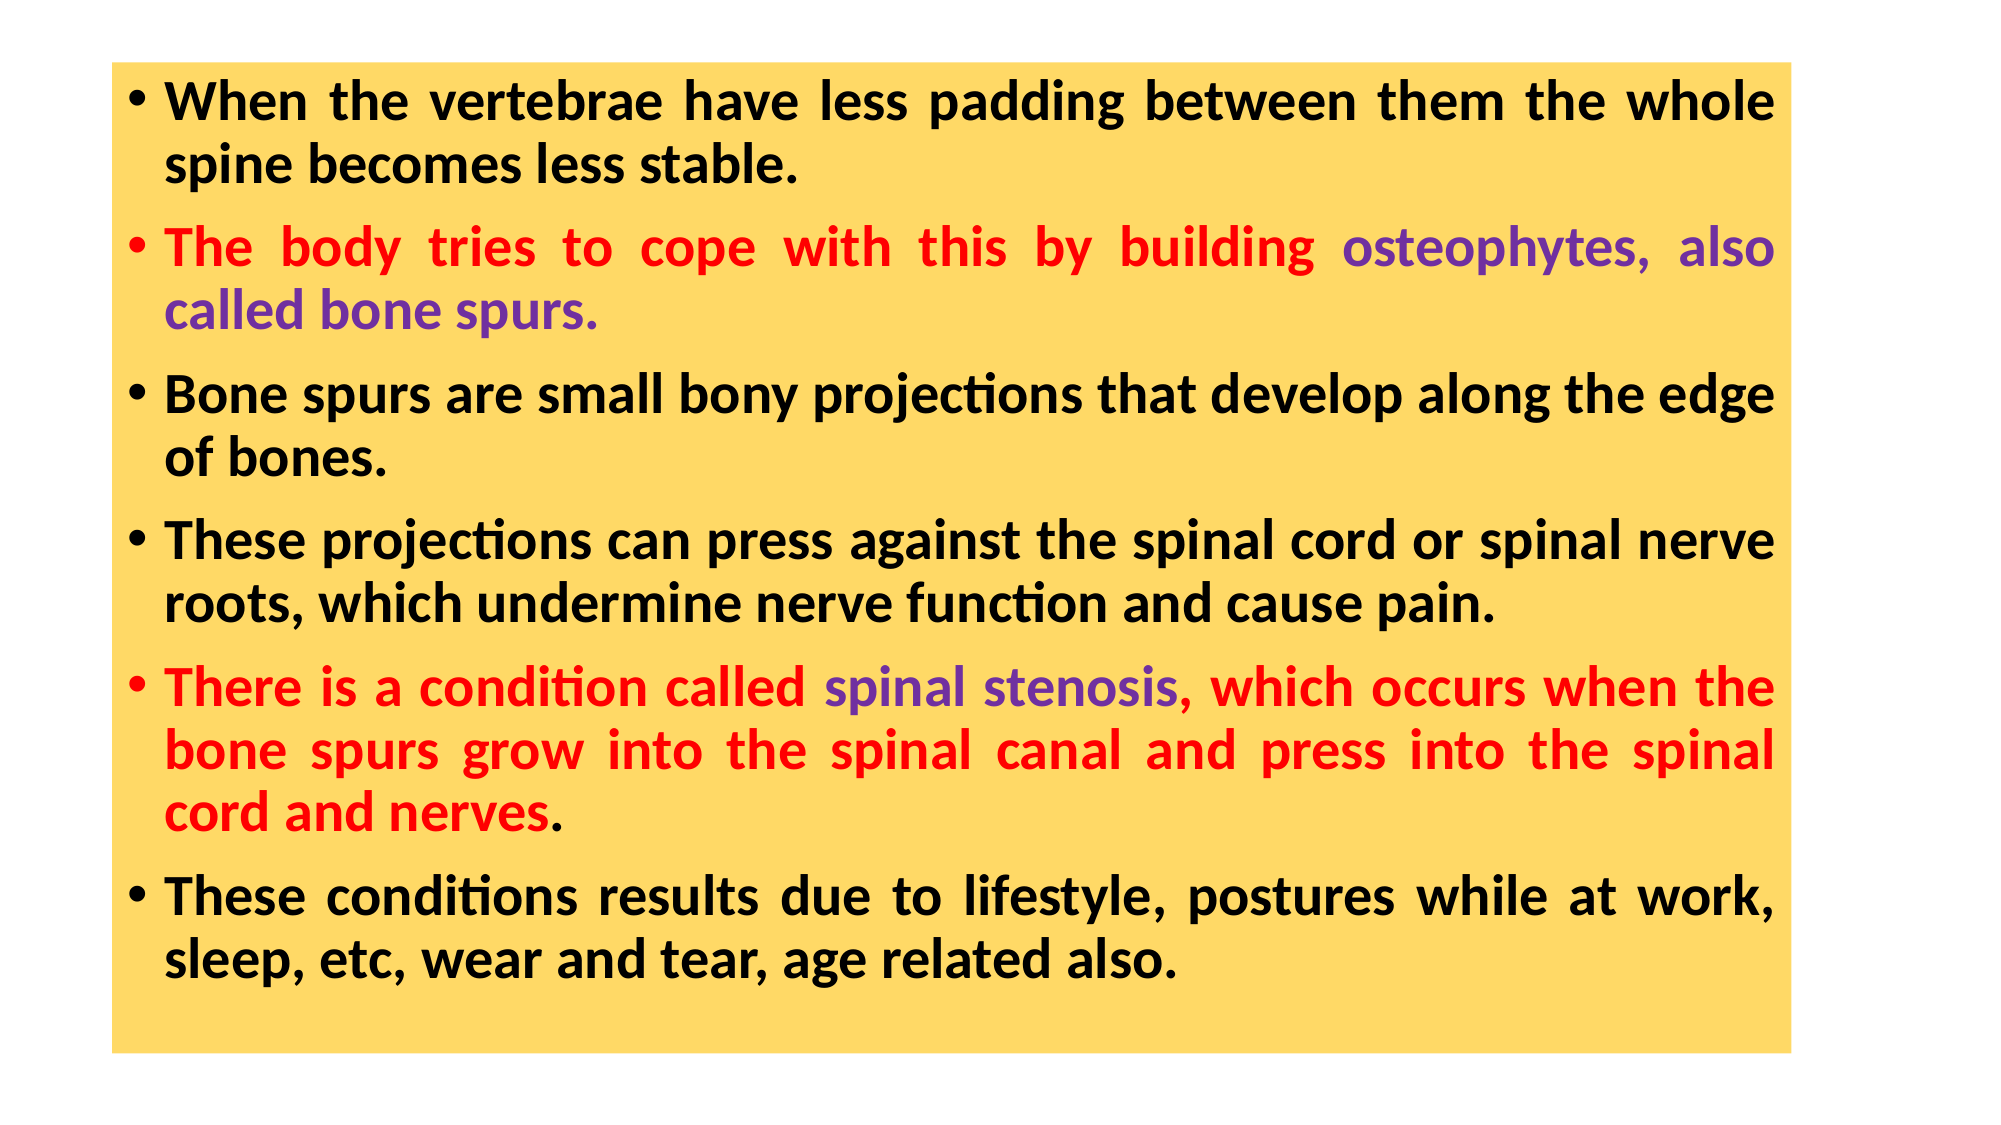

When the vertebrae have less padding between them the whole spine becomes less stable.
The body tries to cope with this by building osteophytes, also called bone spurs.
Bone spurs are small bony projections that develop along the edge of bones.
These projections can press against the spinal cord or spinal nerve roots, which undermine nerve function and cause pain.
There is a condition called spinal stenosis, which occurs when the bone spurs grow into the spinal canal and press into the spinal cord and nerves.
These conditions results due to lifestyle, postures while at work, sleep, etc, wear and tear, age related also.